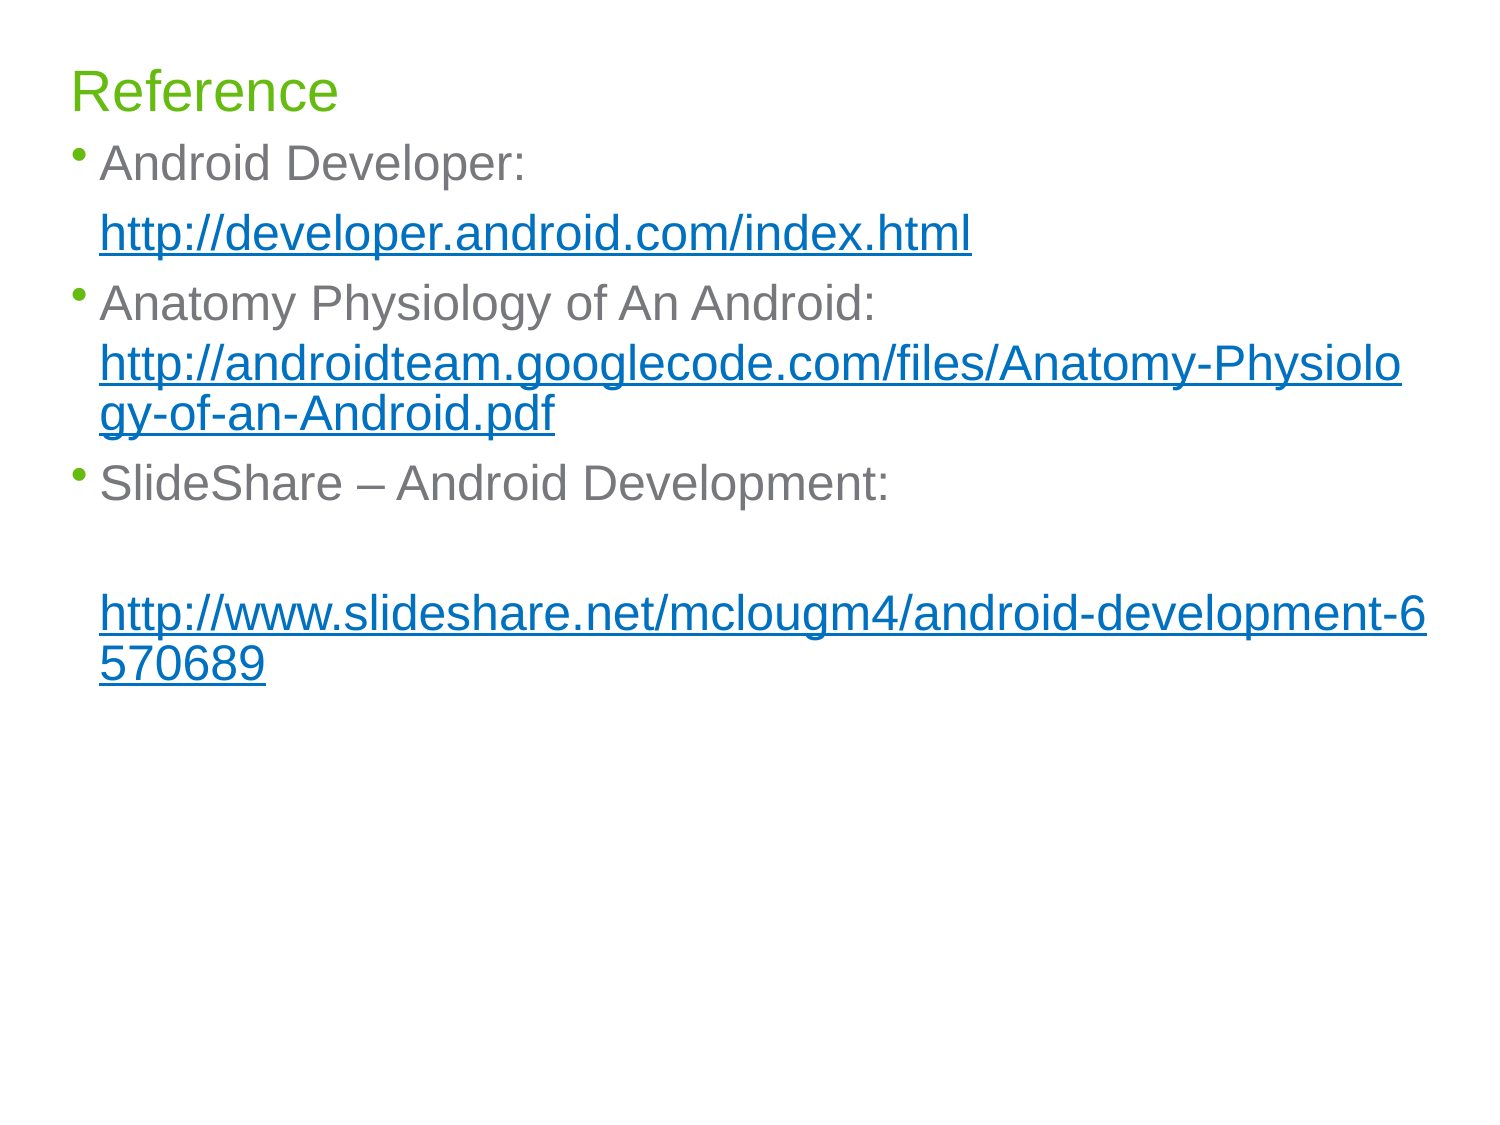

# Reference
Android Developer:
	http://developer.android.com/index.html
Anatomy Physiology of An Android: http://androidteam.googlecode.com/files/Anatomy-Physiology-of-an-Android.pdf
SlideShare – Android Development:
	http://www.slideshare.net/mclougm4/android-development-6570689